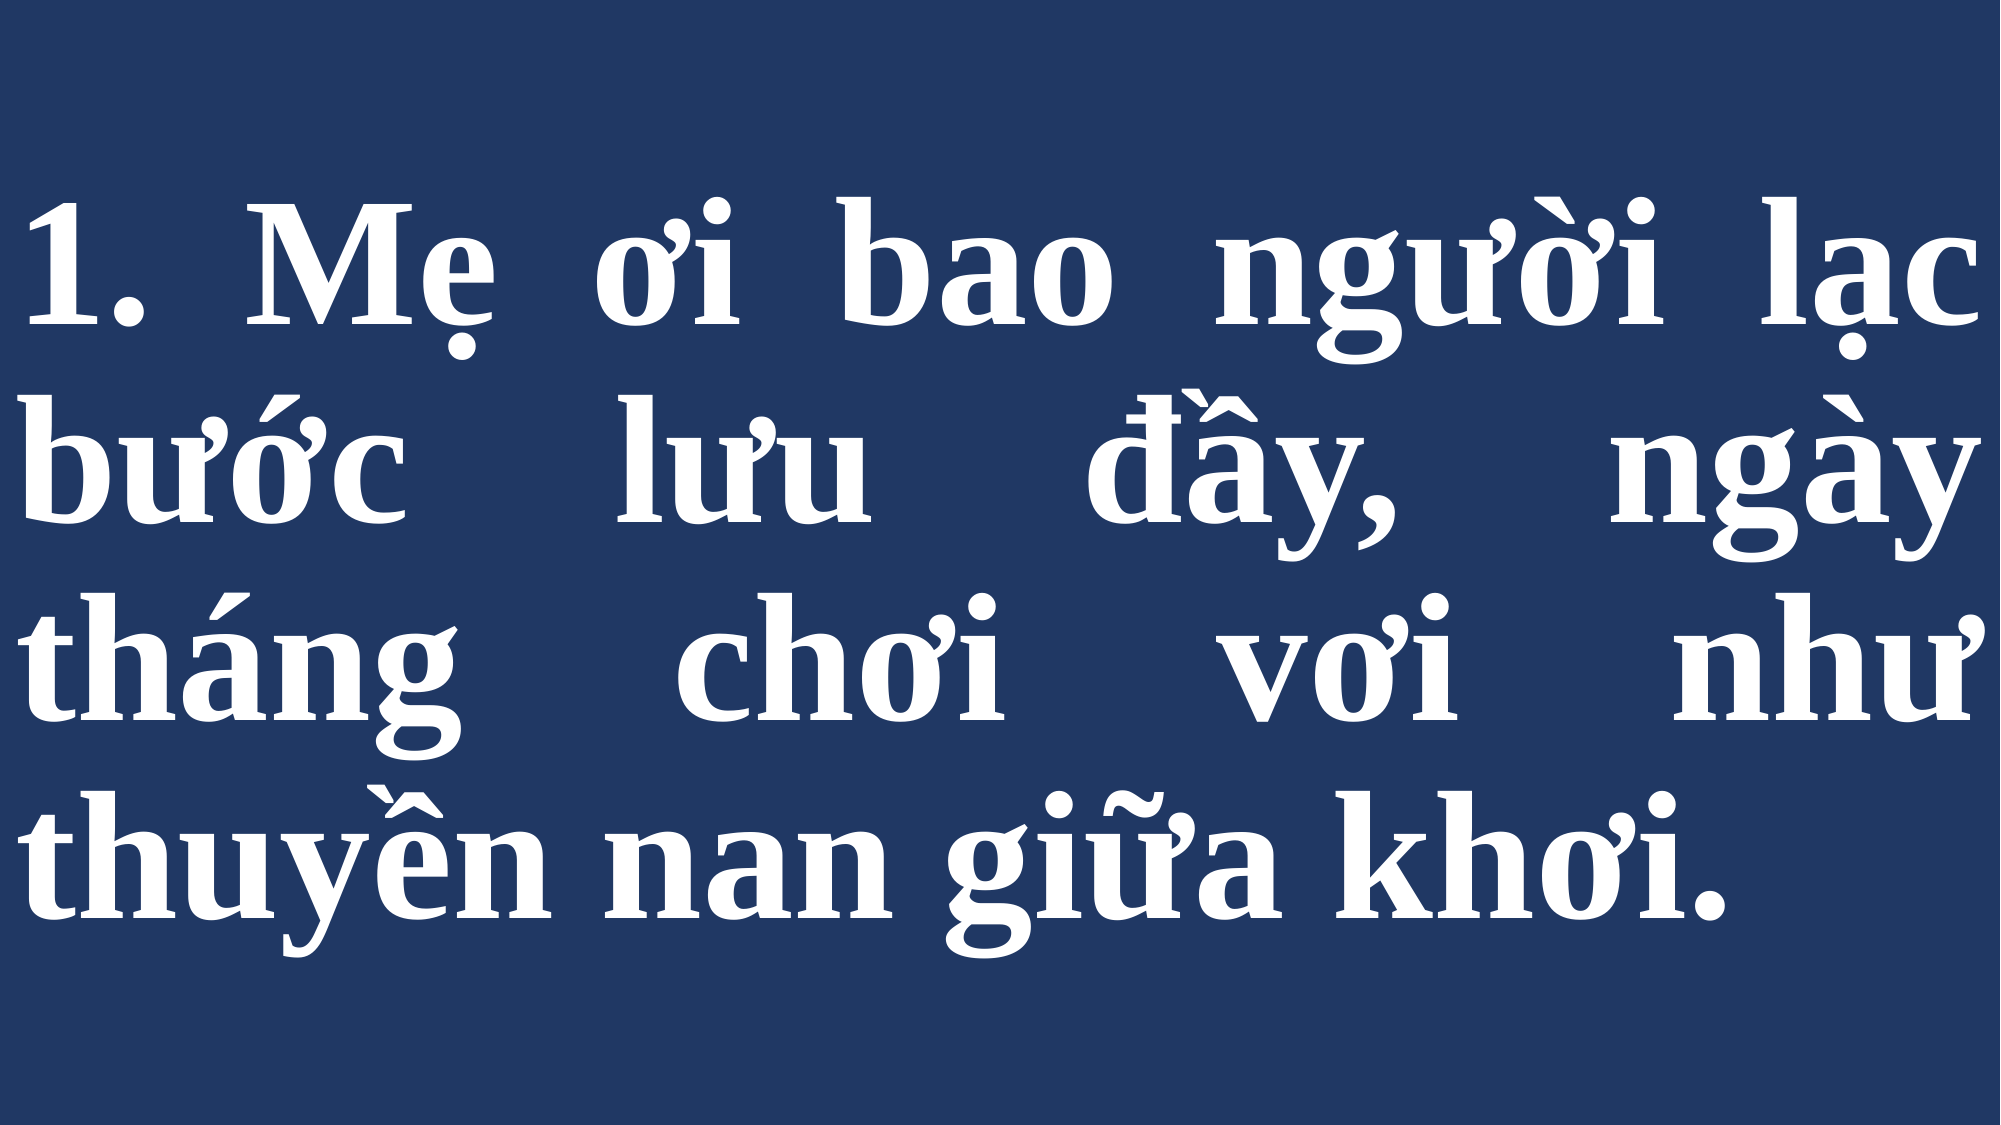

# 1. Mẹ ơi bao người lạc bước lưu đầy, ngày tháng chơi vơi như thuyền nan giữa khơi.